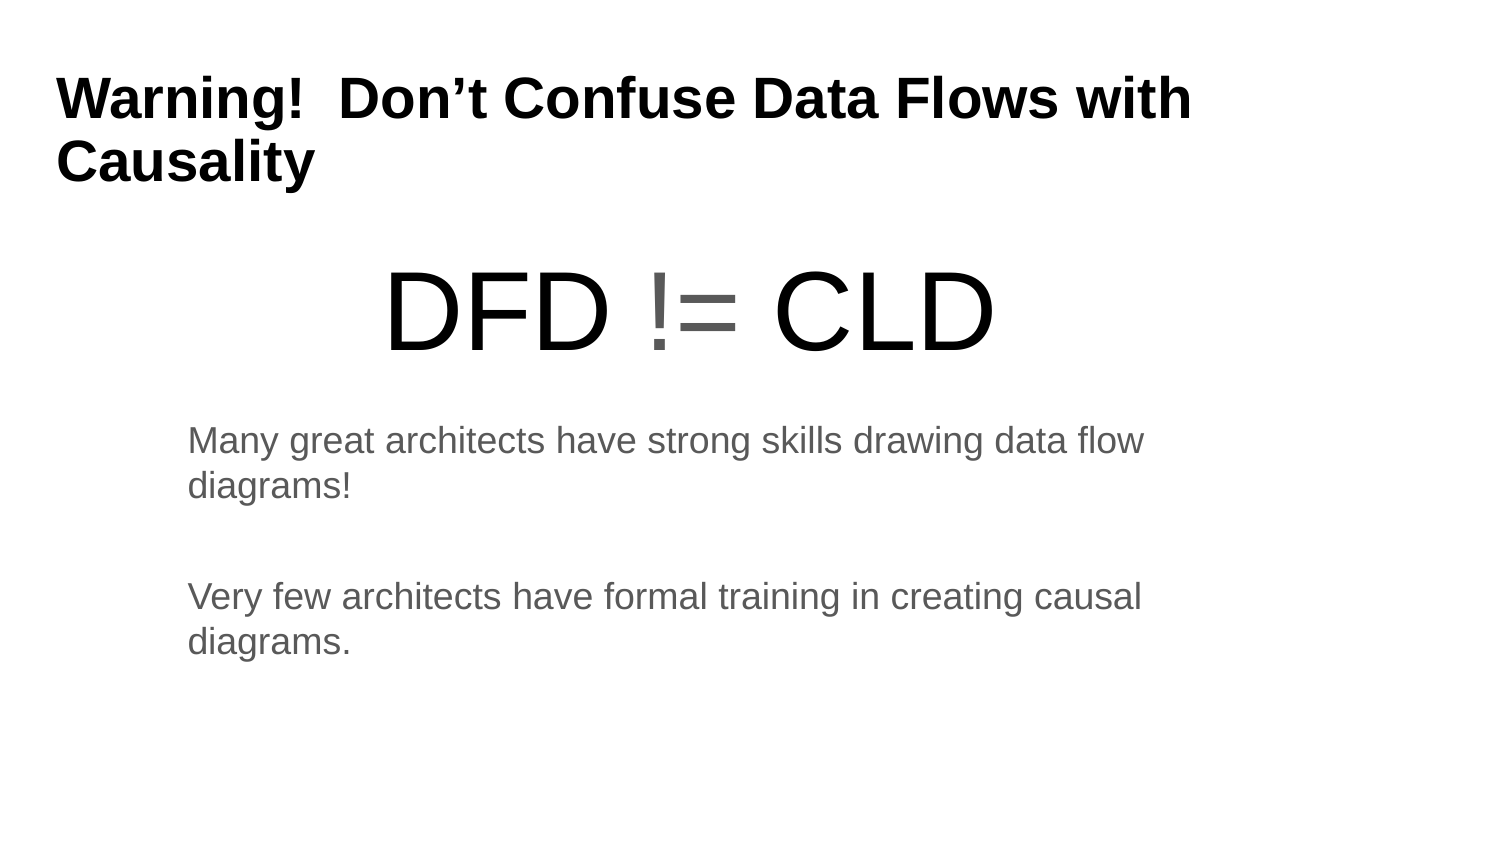

# Warning!  Don’t Confuse Data Flows with Causality
DFD != CLD
Many great architects have strong skills drawing data flow diagrams!

Very few architects have formal training in creating causal diagrams.